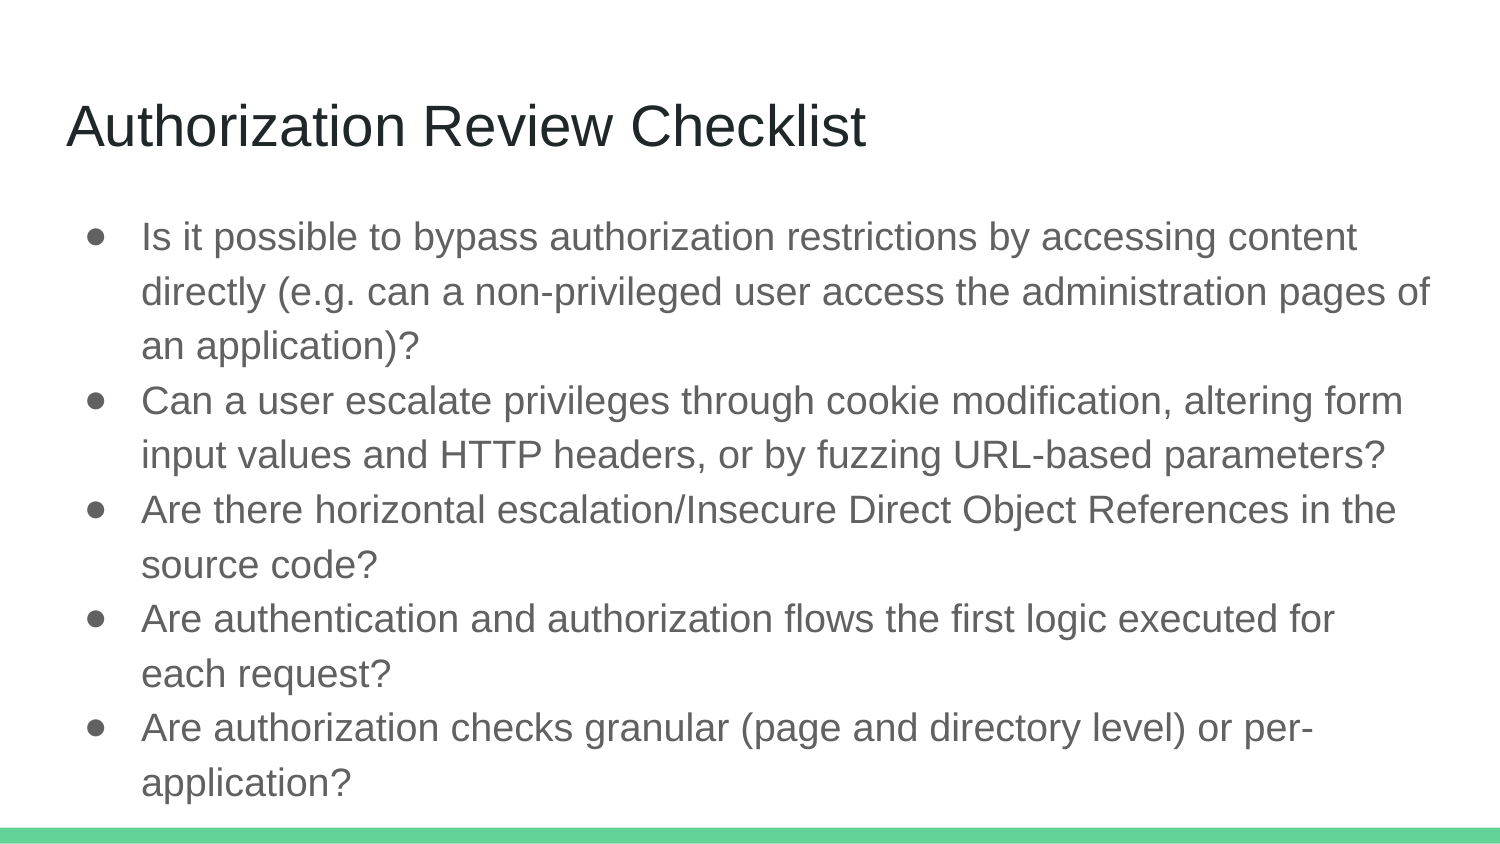

# Authorization Review Checklist
Is it possible to bypass authorization restrictions by accessing content directly (e.g. can a non-privileged user access the administration pages of an application)?
Can a user escalate privileges through cookie modification, altering form input values and HTTP headers, or by fuzzing URL-based parameters?
Are there horizontal escalation/Insecure Direct Object References in the source code?
Are authentication and authorization flows the first logic executed for each request?
Are authorization checks granular (page and directory level) or per-application?